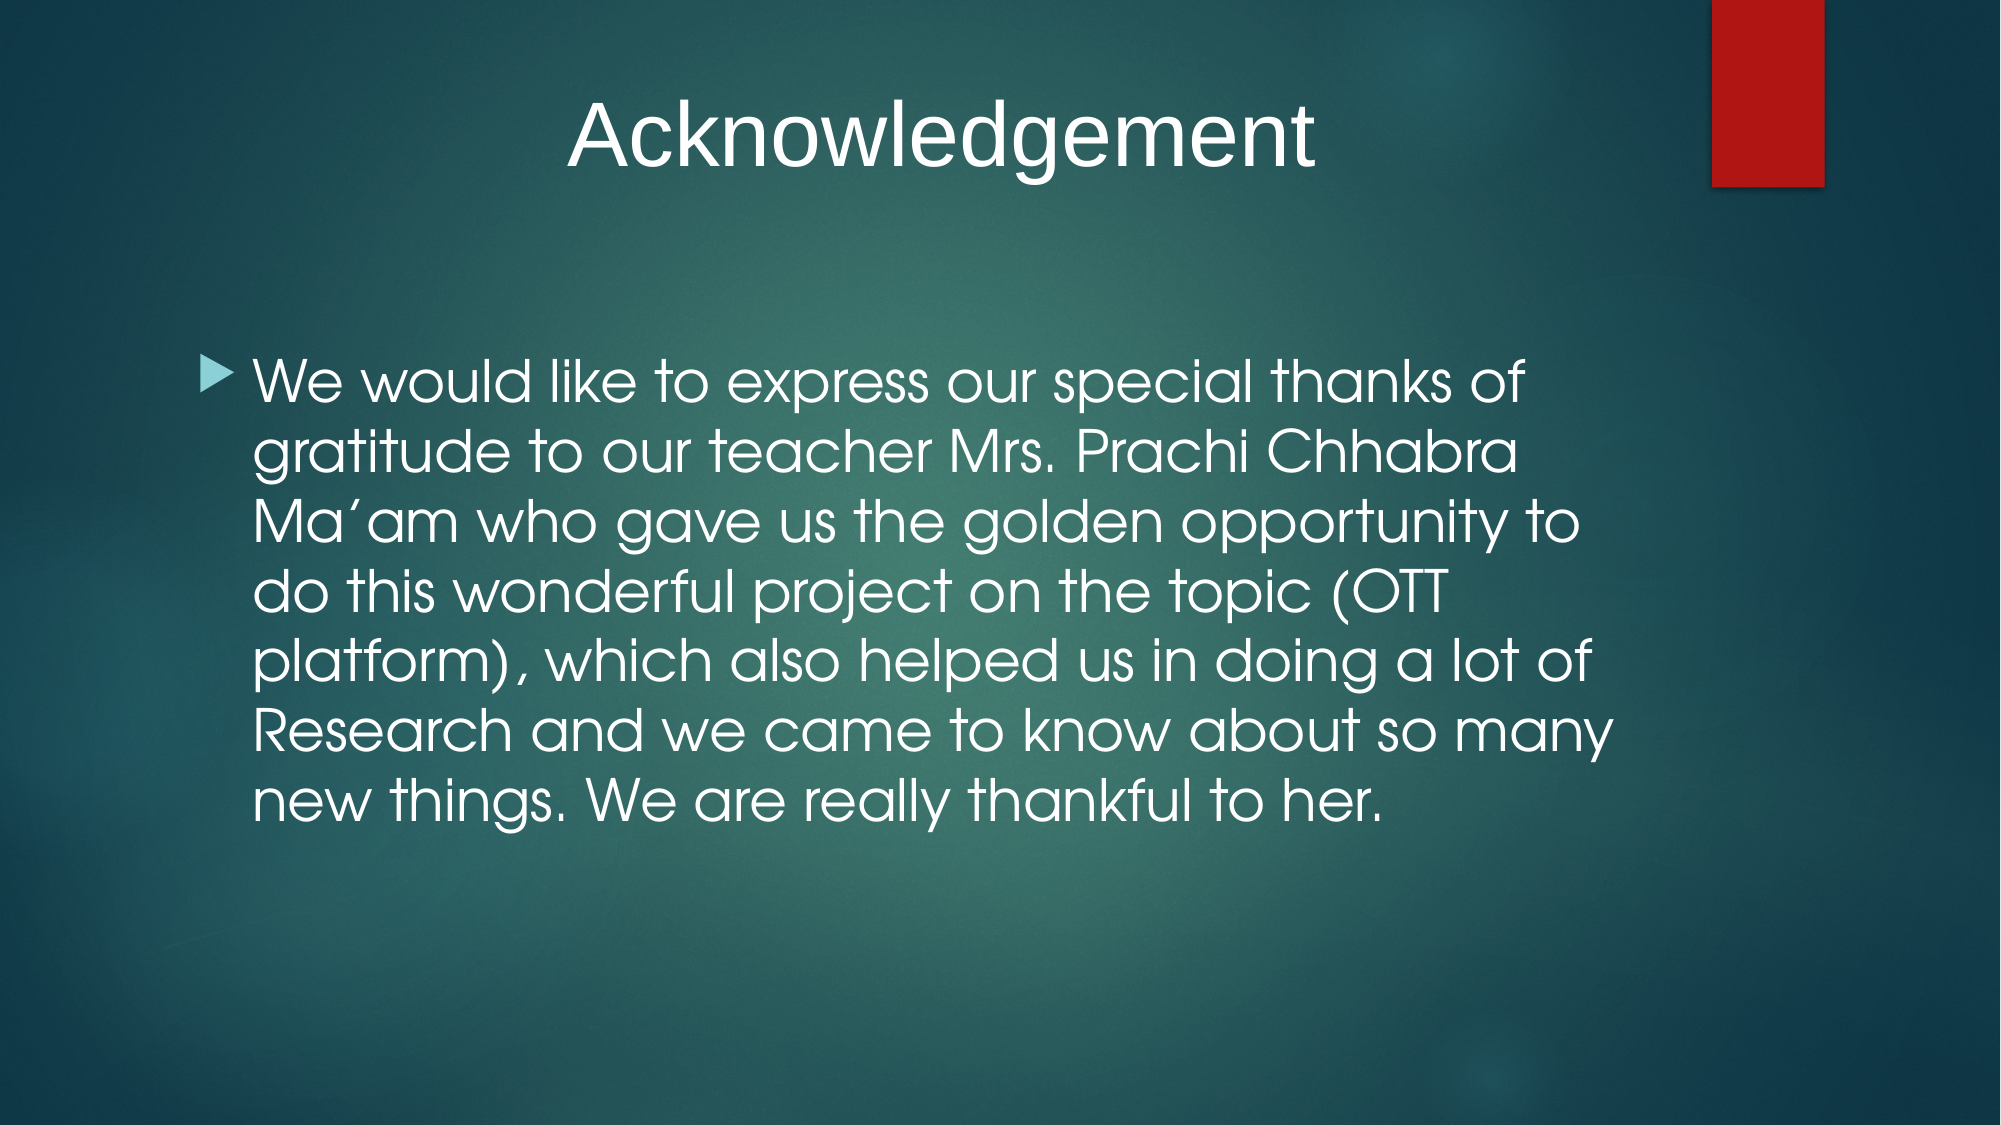

# Acknowledgement
We would like to express our special thanks of gratitude to our teacher Mrs. Prachi Chhabra Ma’am who gave us the golden opportunity to do this wonderful project on the topic (OTT platform), which also helped us in doing a lot of Research and we came to know about so many new things. We are really thankful to her.